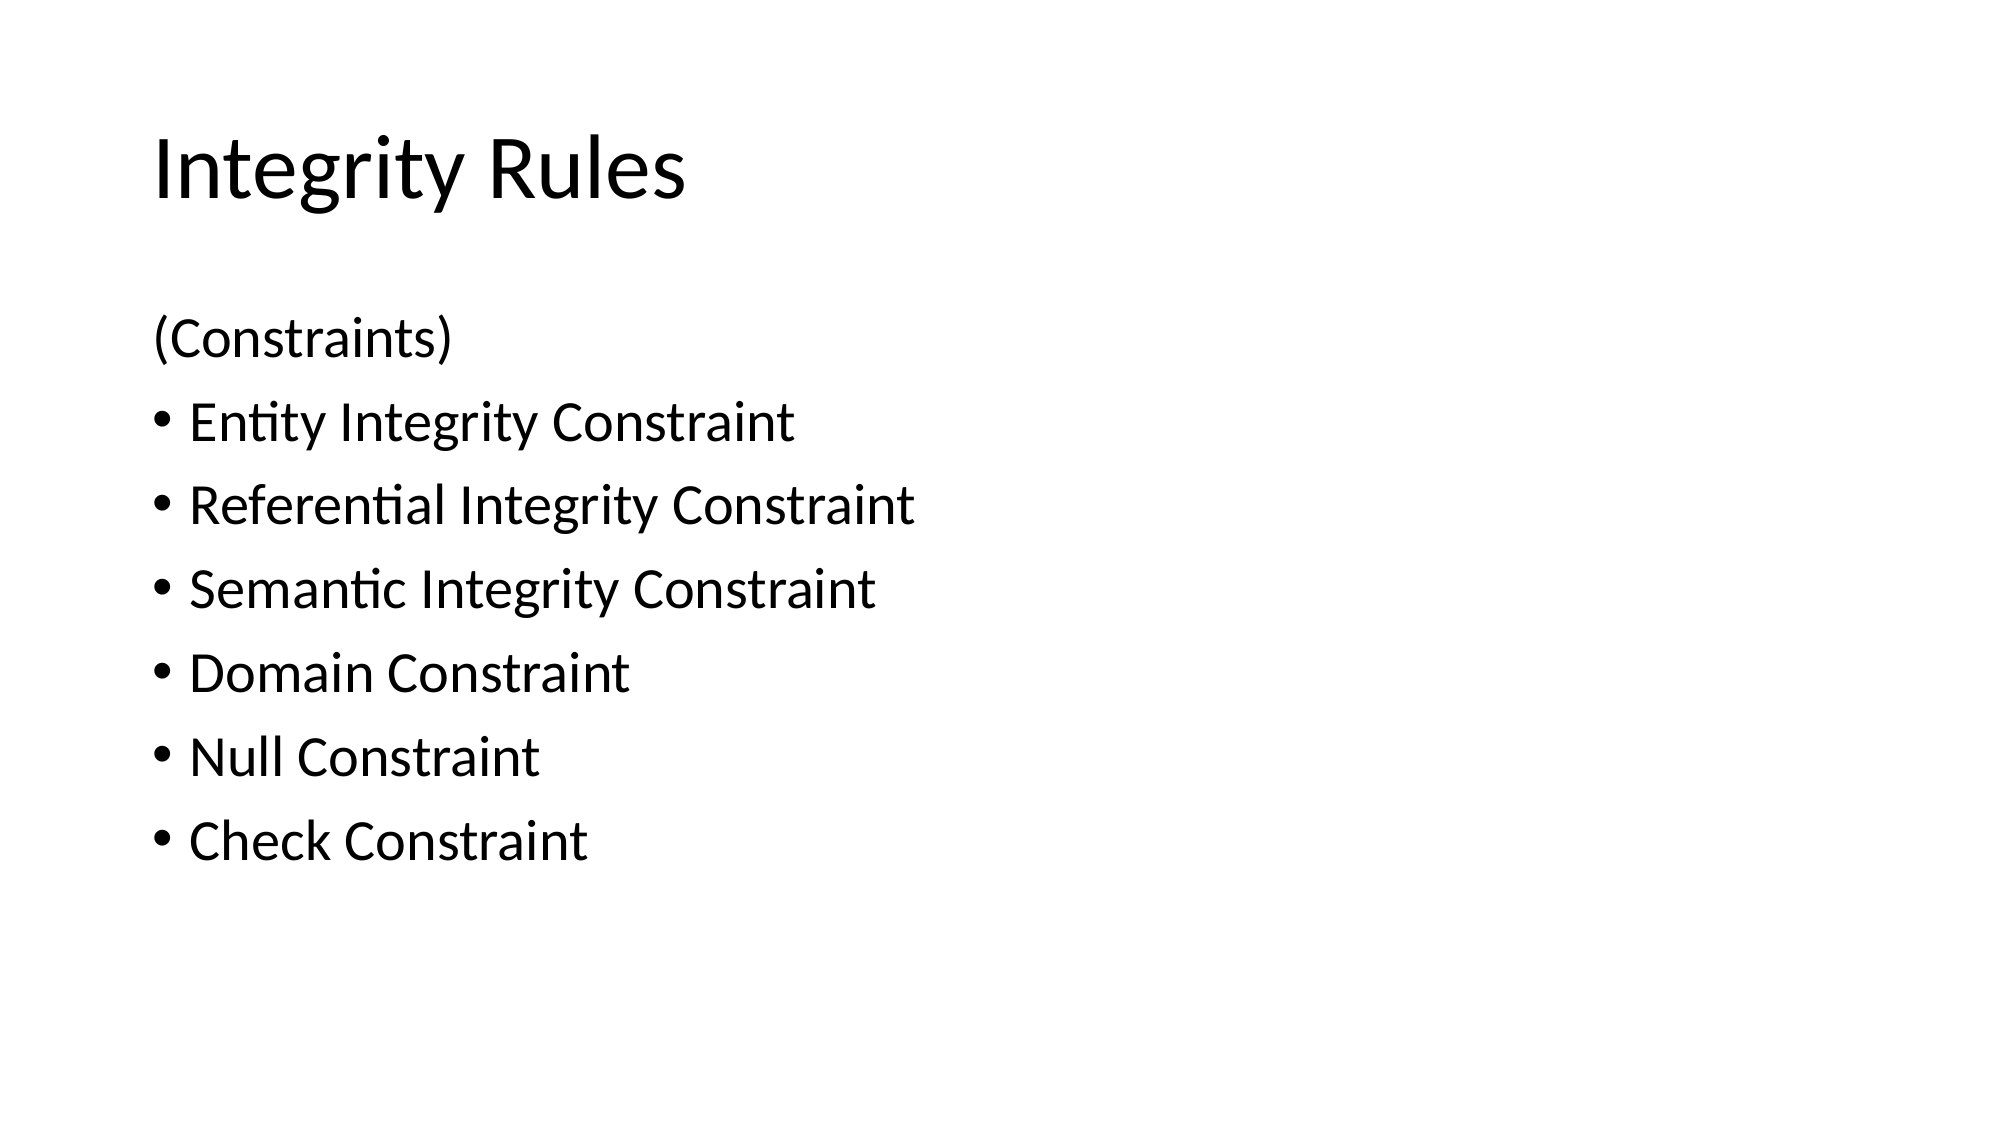

# Integrity Rules
(Constraints)
Entity Integrity Constraint
Referential Integrity Constraint
Semantic Integrity Constraint
Domain Constraint
Null Constraint
Check Constraint